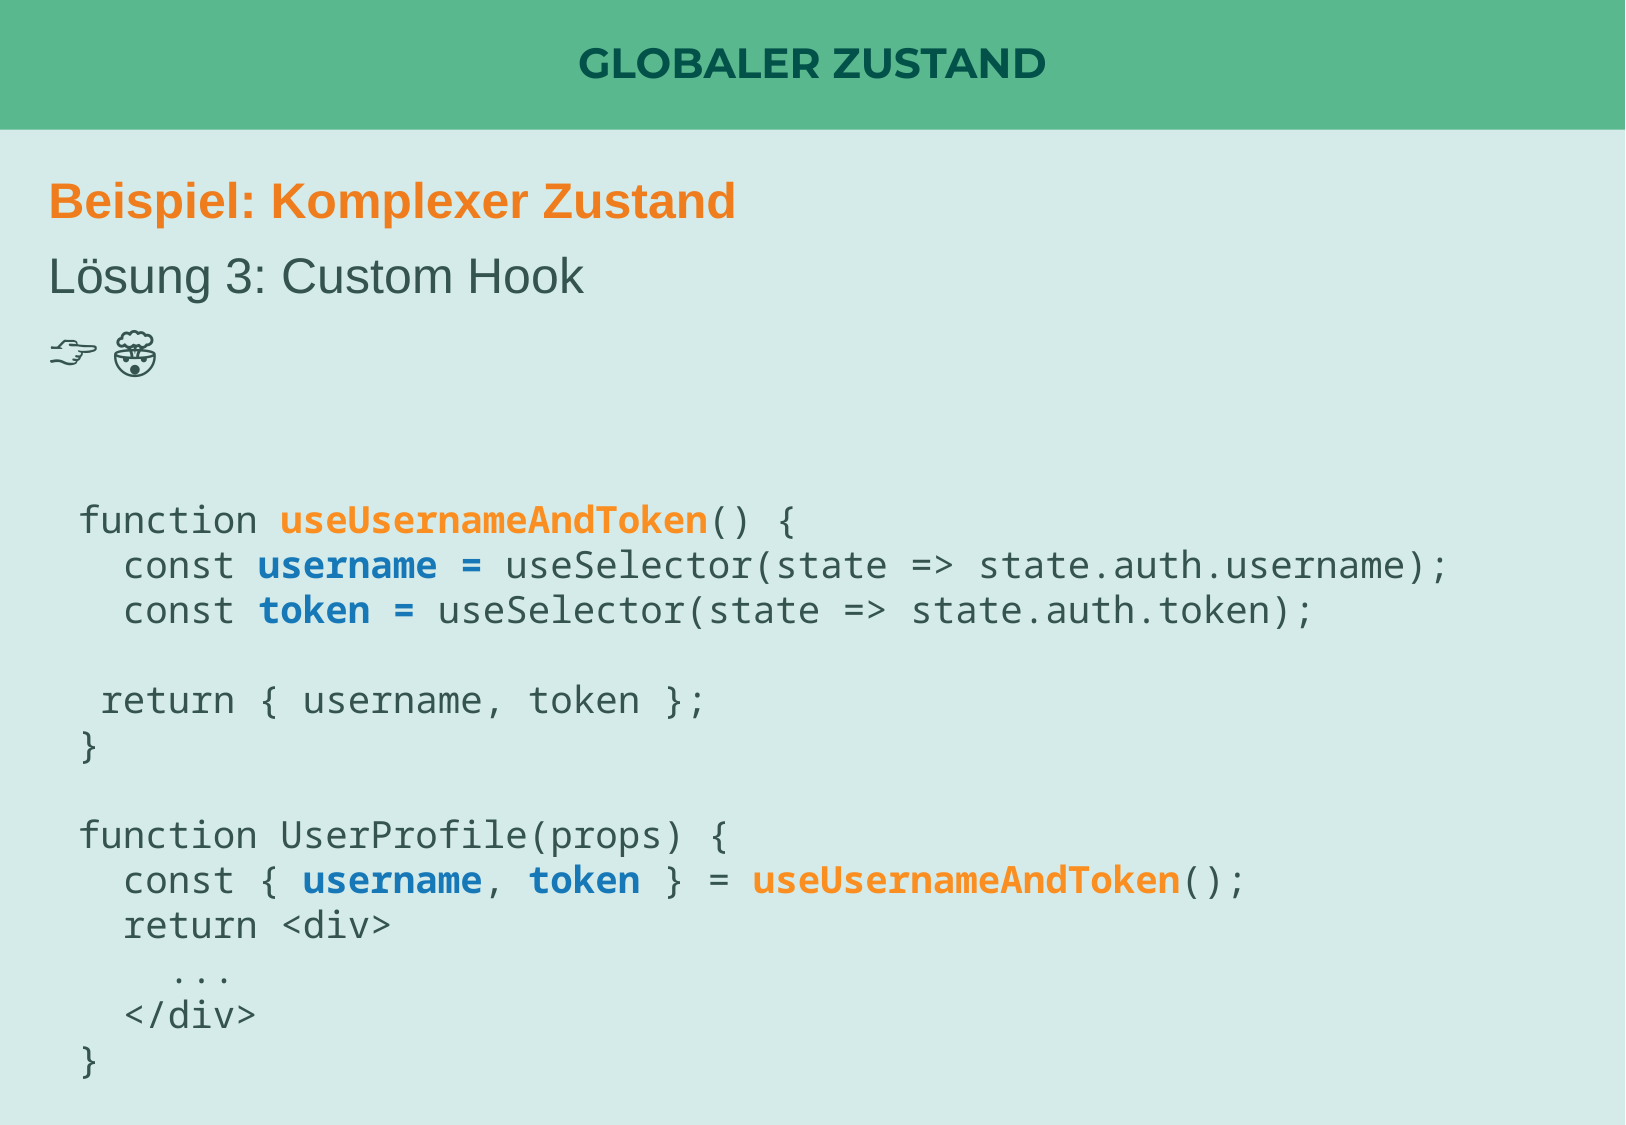

# Globaler Zustand
Beispiel: Komplexer Zustand
Lösung 3: Custom Hook
👉 🤯

function useUsernameAndToken() {
  const username = useSelector(state => state.auth.username);
  const token = useSelector(state => state.auth.token);

 return { username, token };
}

function UserProfile(props) {
  const { username, token } = useUsernameAndToken();
  return <div>
    ...
  </div>
}

Beispiel: ChatPage oder Tabs

Beispiel: UserStatsPage für fetch ?